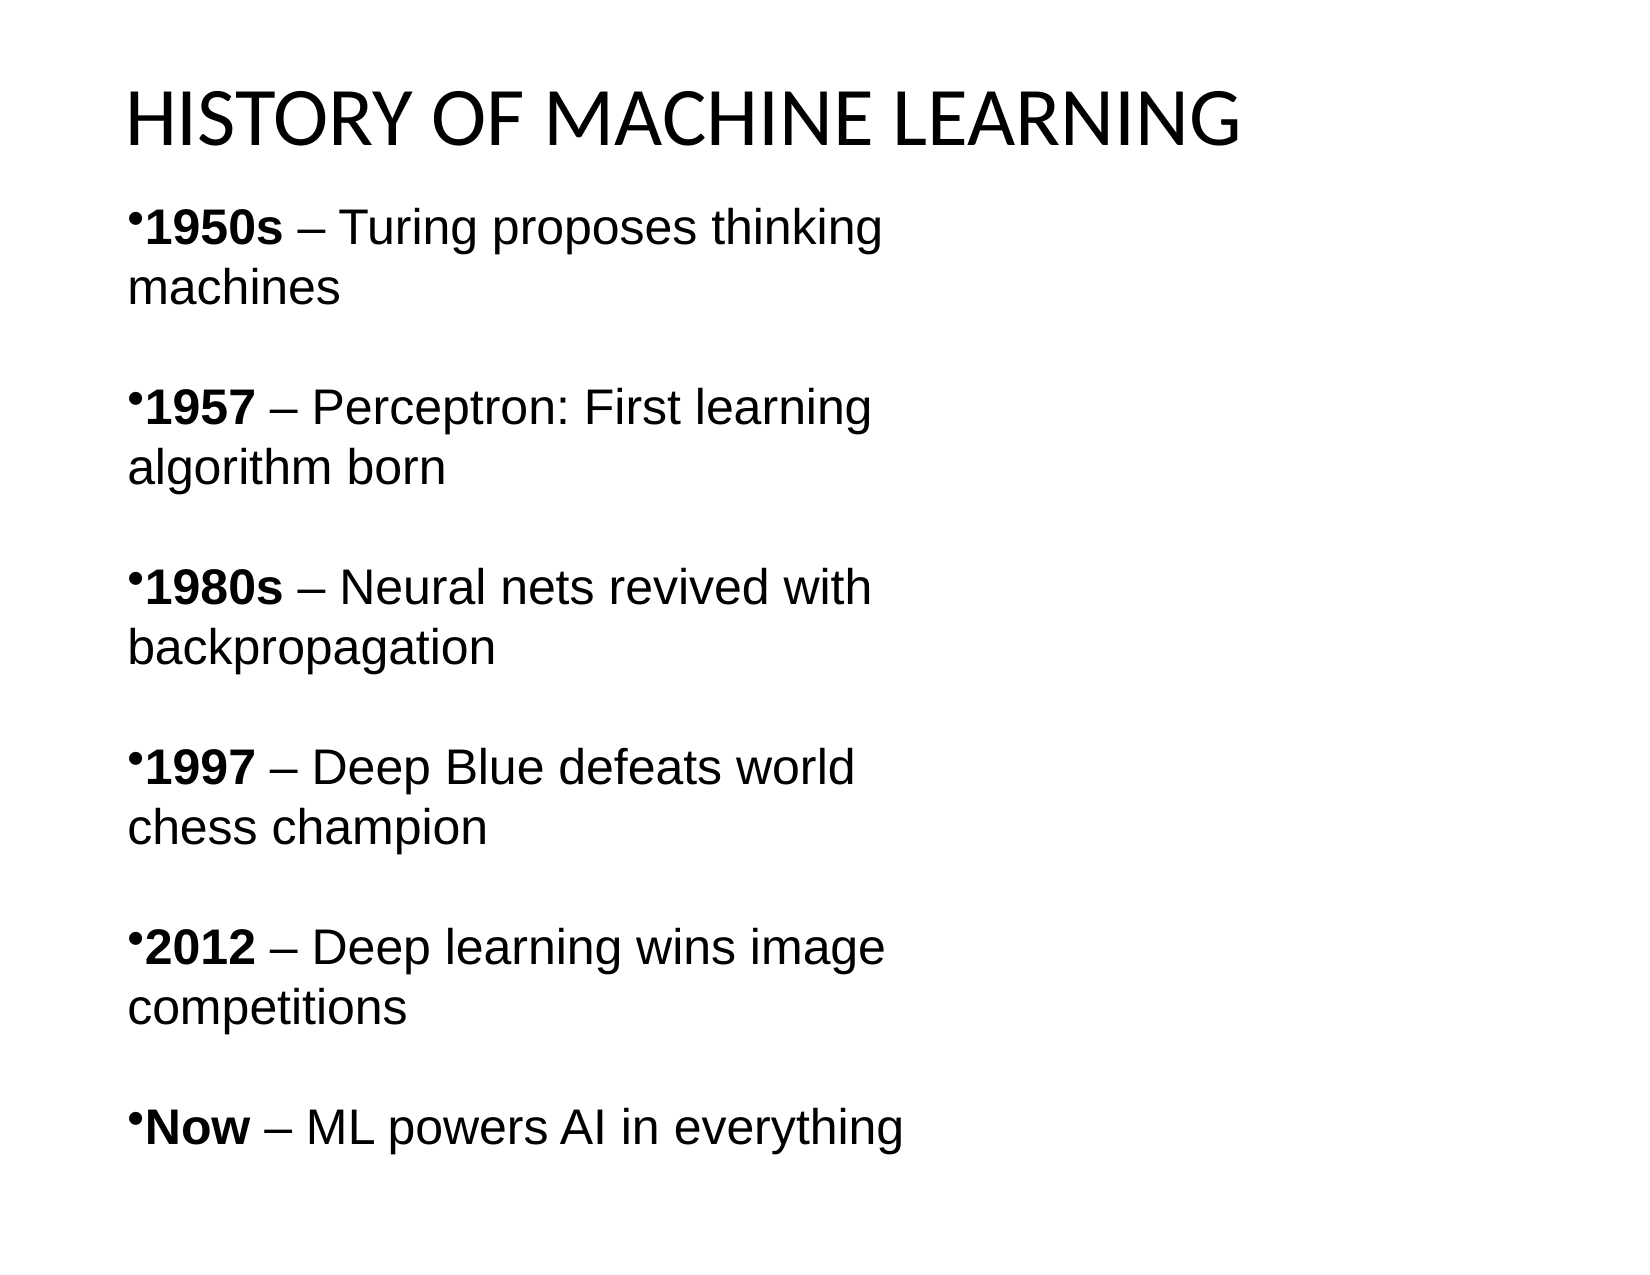

# HISTORY OF MACHINE LEARNING
1950s – Turing proposes thinking machines

1957 – Perceptron: First learning algorithm born

1980s – Neural nets revived with backpropagation

1997 – Deep Blue defeats world chess champion

2012 – Deep learning wins image competitions

Now – ML powers AI in everything